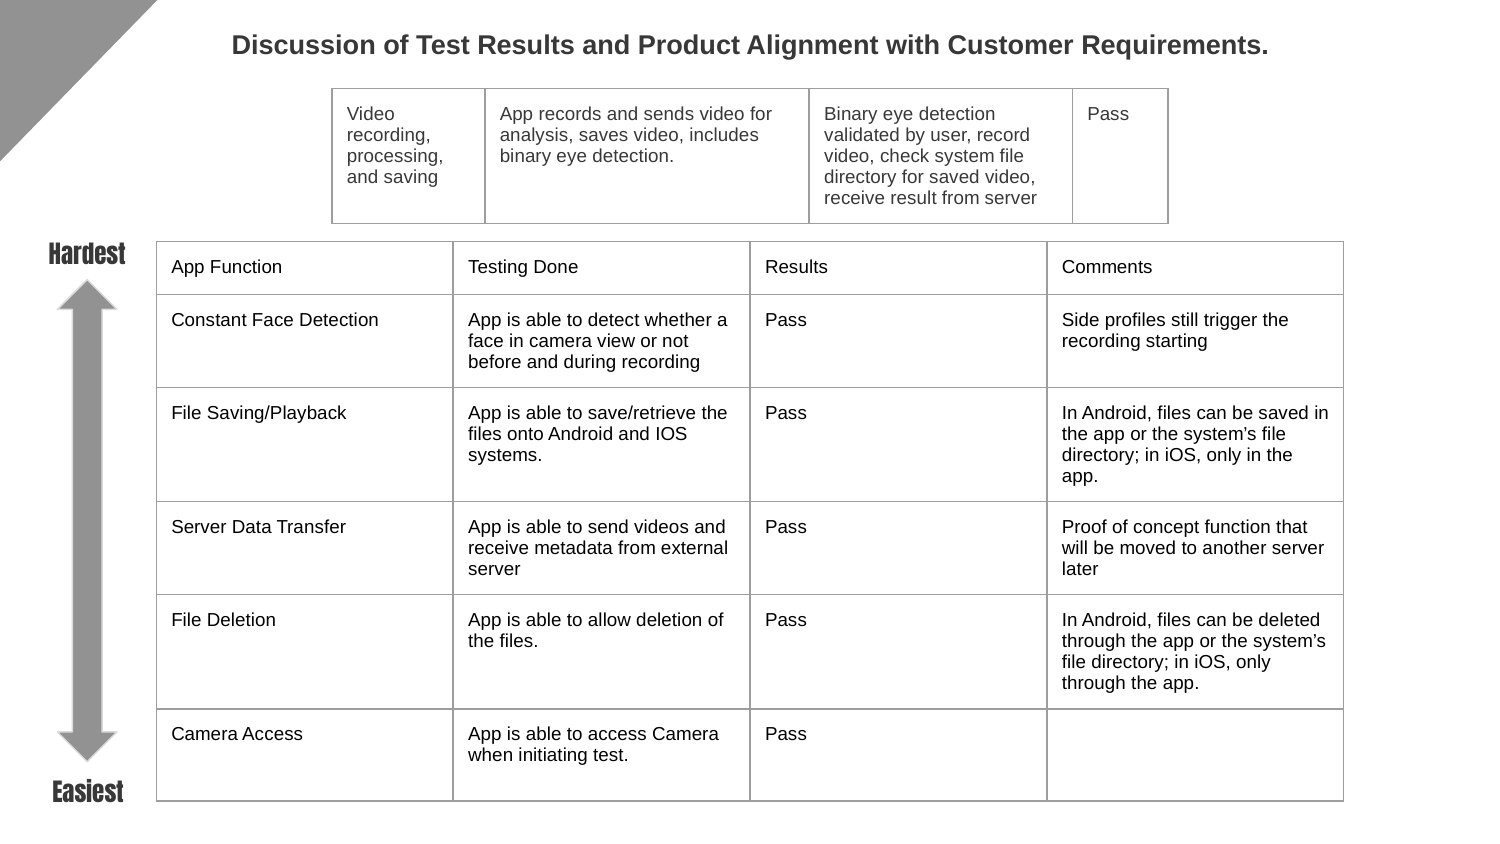

# Discussion of Test Results and Product Alignment with Customer Requirements.
| Video recording, processing, and saving | App records and sends video for analysis, saves video, includes binary eye detection. | Binary eye detection validated by user, record video, check system file directory for saved video, receive result from server | Pass |
| --- | --- | --- | --- |
Hardest
| App Function | Testing Done | Results | Comments |
| --- | --- | --- | --- |
| Constant Face Detection | App is able to detect whether a face in camera view or not before and during recording | Pass | Side profiles still trigger the recording starting |
| File Saving/Playback | App is able to save/retrieve the files onto Android and IOS systems. | Pass | In Android, files can be saved in the app or the system’s file directory; in iOS, only in the app. |
| Server Data Transfer | App is able to send videos and receive metadata from external server | Pass | Proof of concept function that will be moved to another server later |
| File Deletion | App is able to allow deletion of the files. | Pass | In Android, files can be deleted through the app or the system’s file directory; in iOS, only through the app. |
| Camera Access | App is able to access Camera when initiating test. | Pass |  |

Easiest